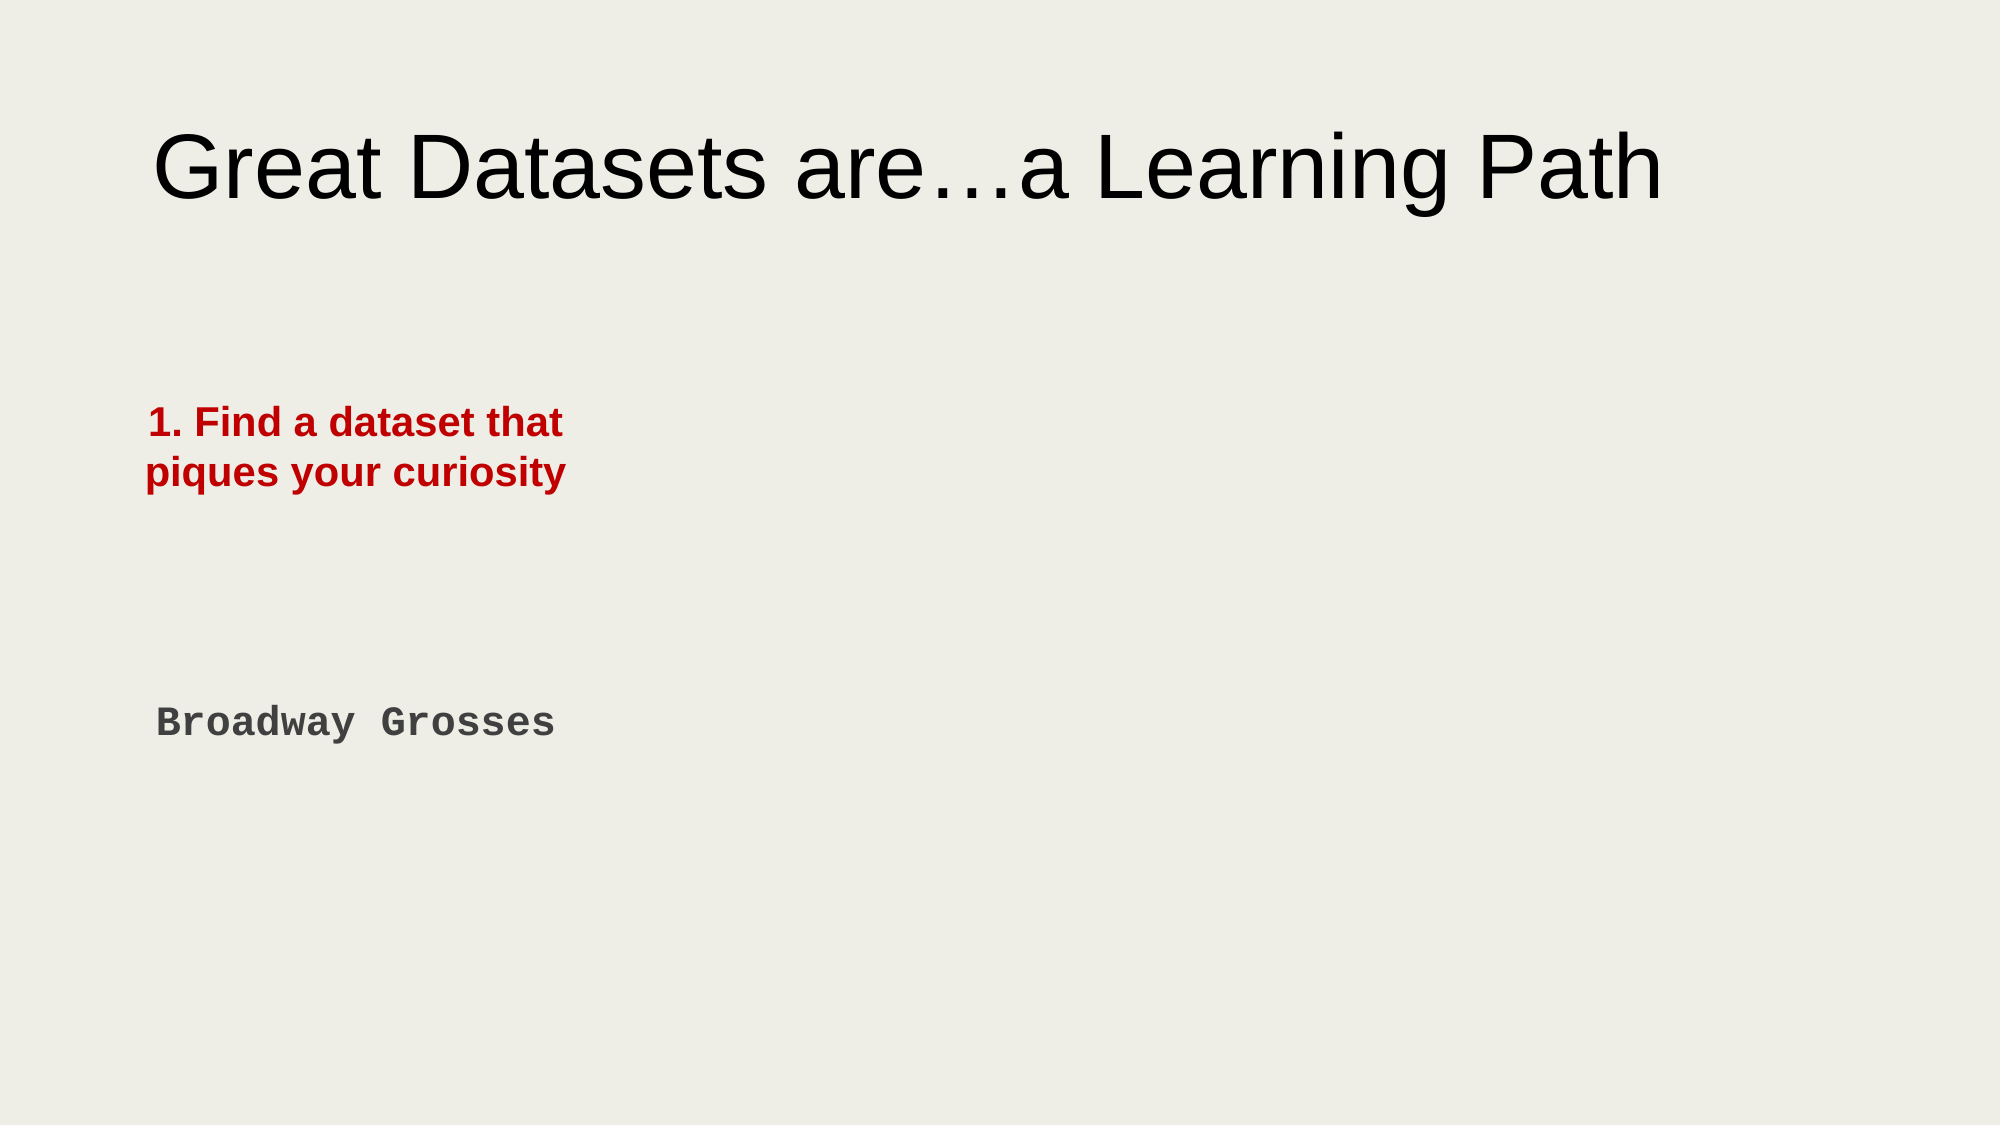

# Great Datasets are…a Learning Path
1. Find a dataset that piques your curiosity
Broadway Grosses